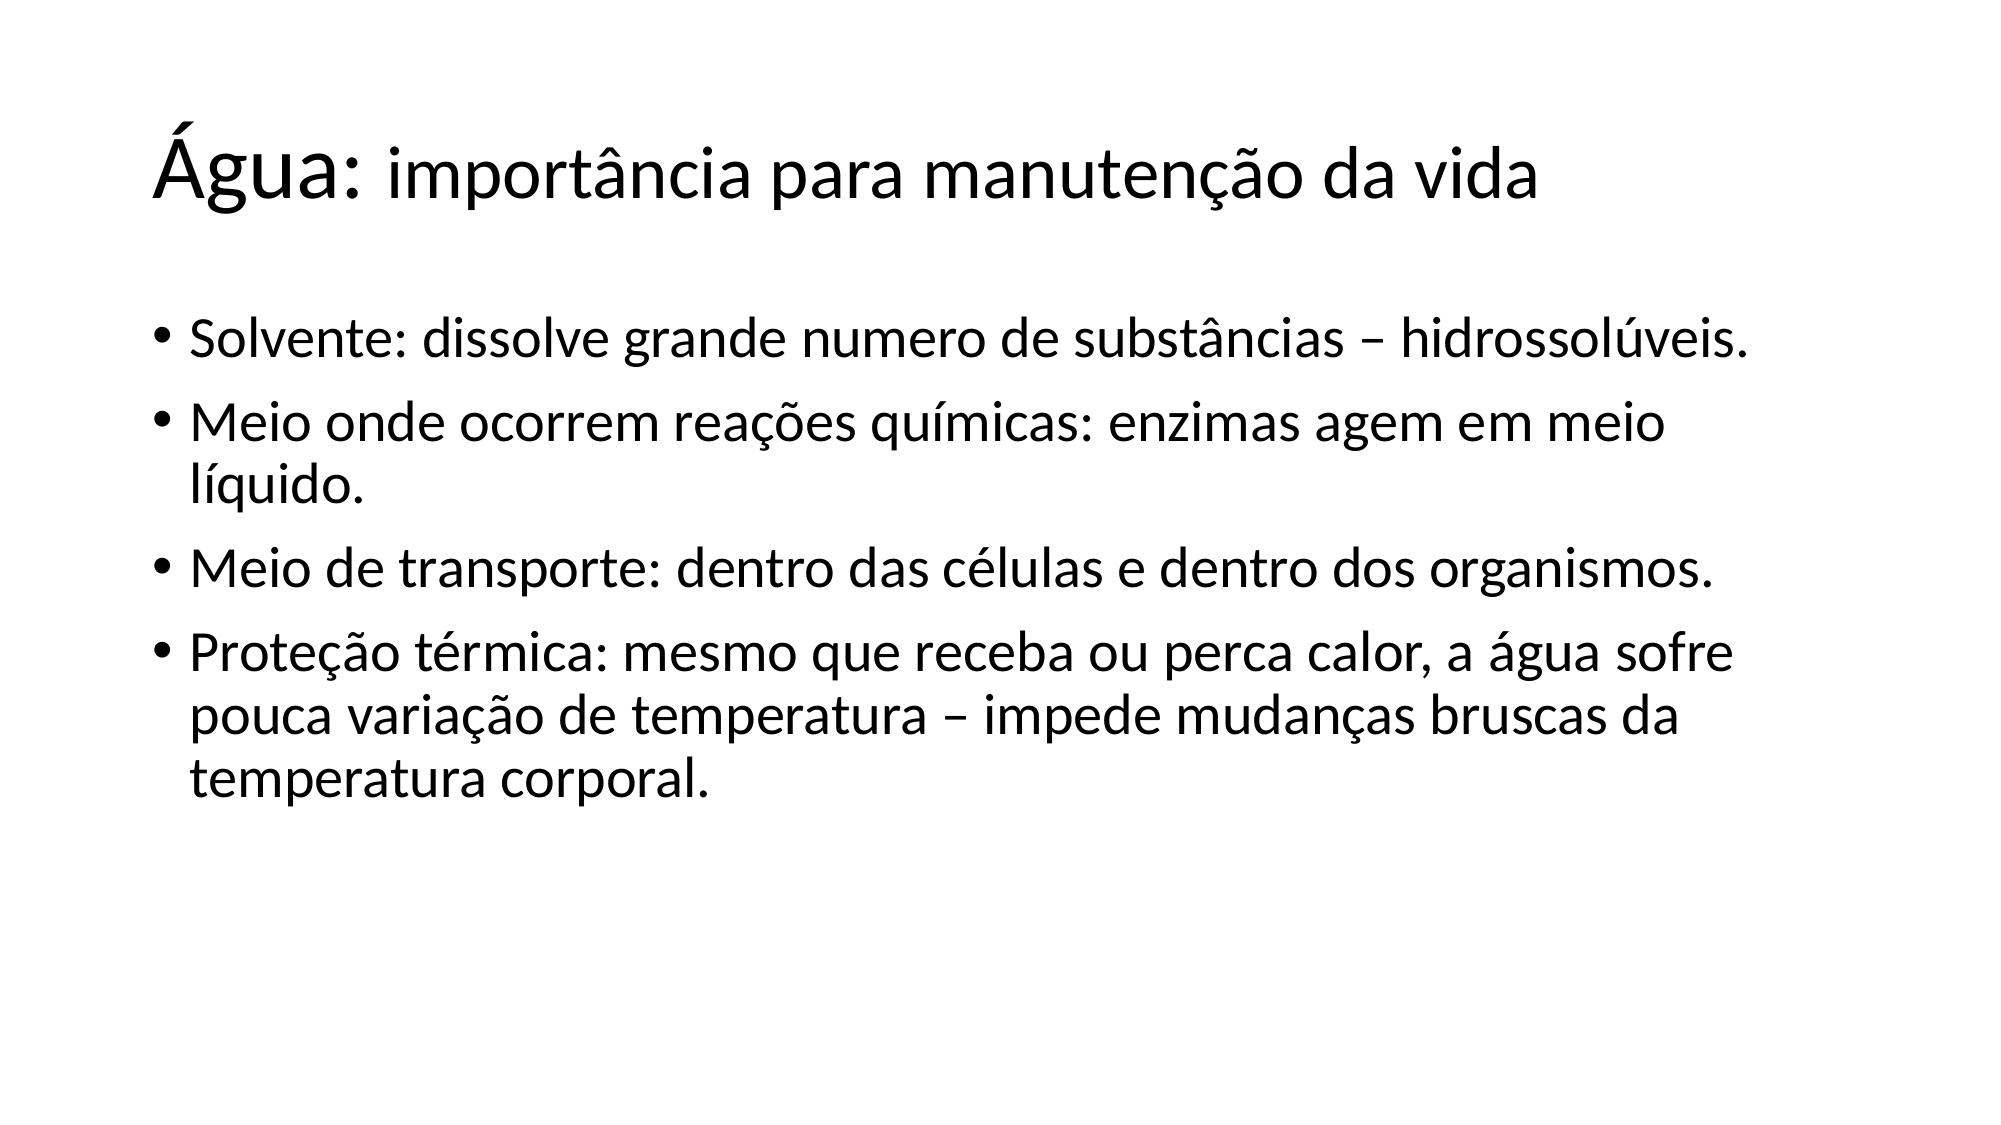

# Água: importância para manutenção da vida
Solvente: dissolve grande numero de substâncias – hidrossolúveis.
Meio onde ocorrem reações químicas: enzimas agem em meio líquido.
Meio de transporte: dentro das células e dentro dos organismos.
Proteção térmica: mesmo que receba ou perca calor, a água sofre pouca variação de temperatura – impede mudanças bruscas da temperatura corporal.